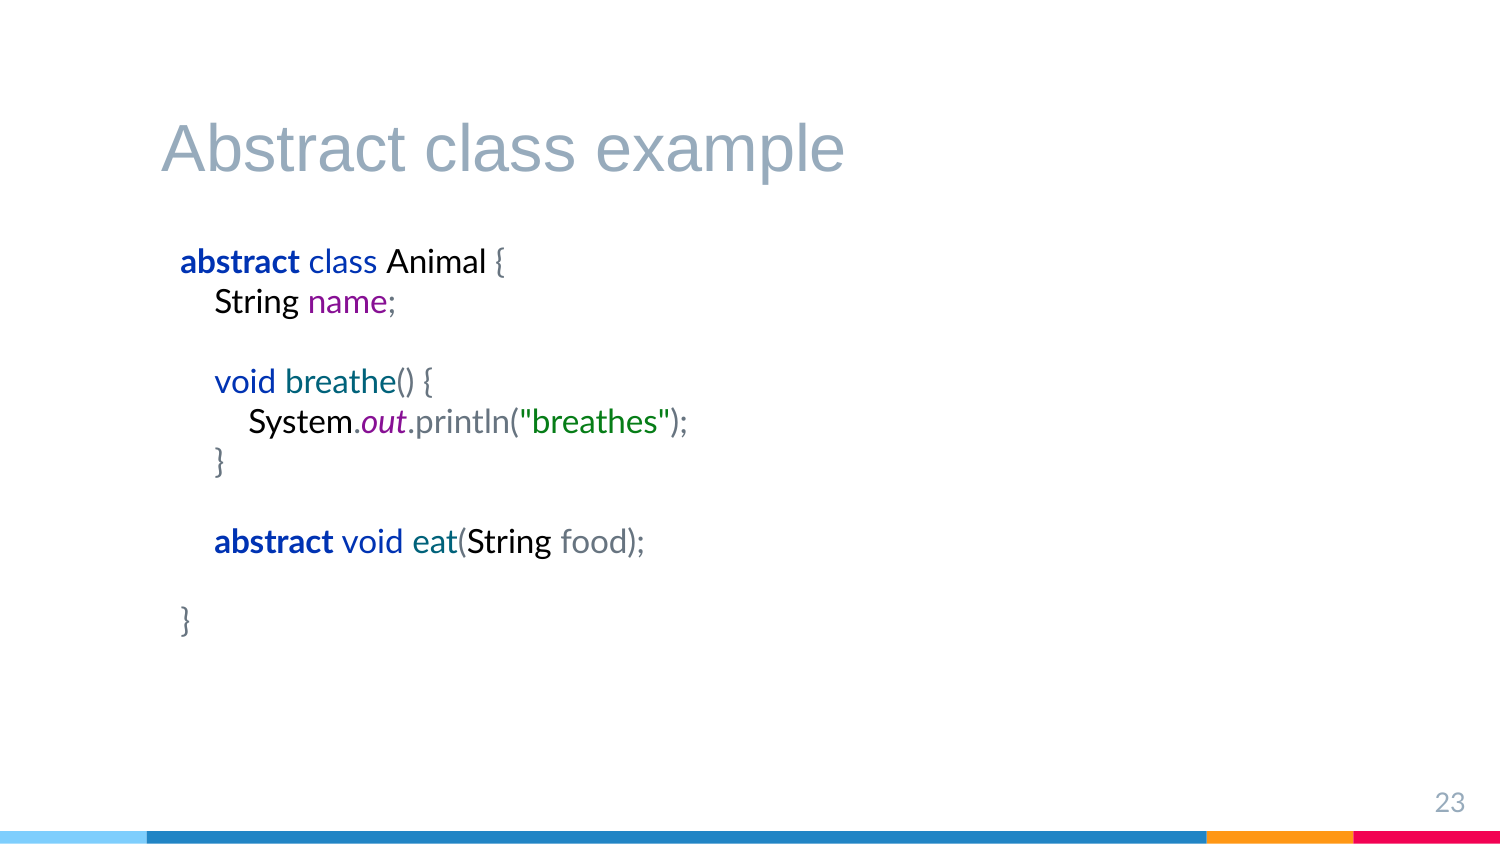

# Abstract class example
abstract class Animal {
    String name;
    void breathe() {
        System.out.println("breathes");
    }
    abstract void eat(String food);
}
23